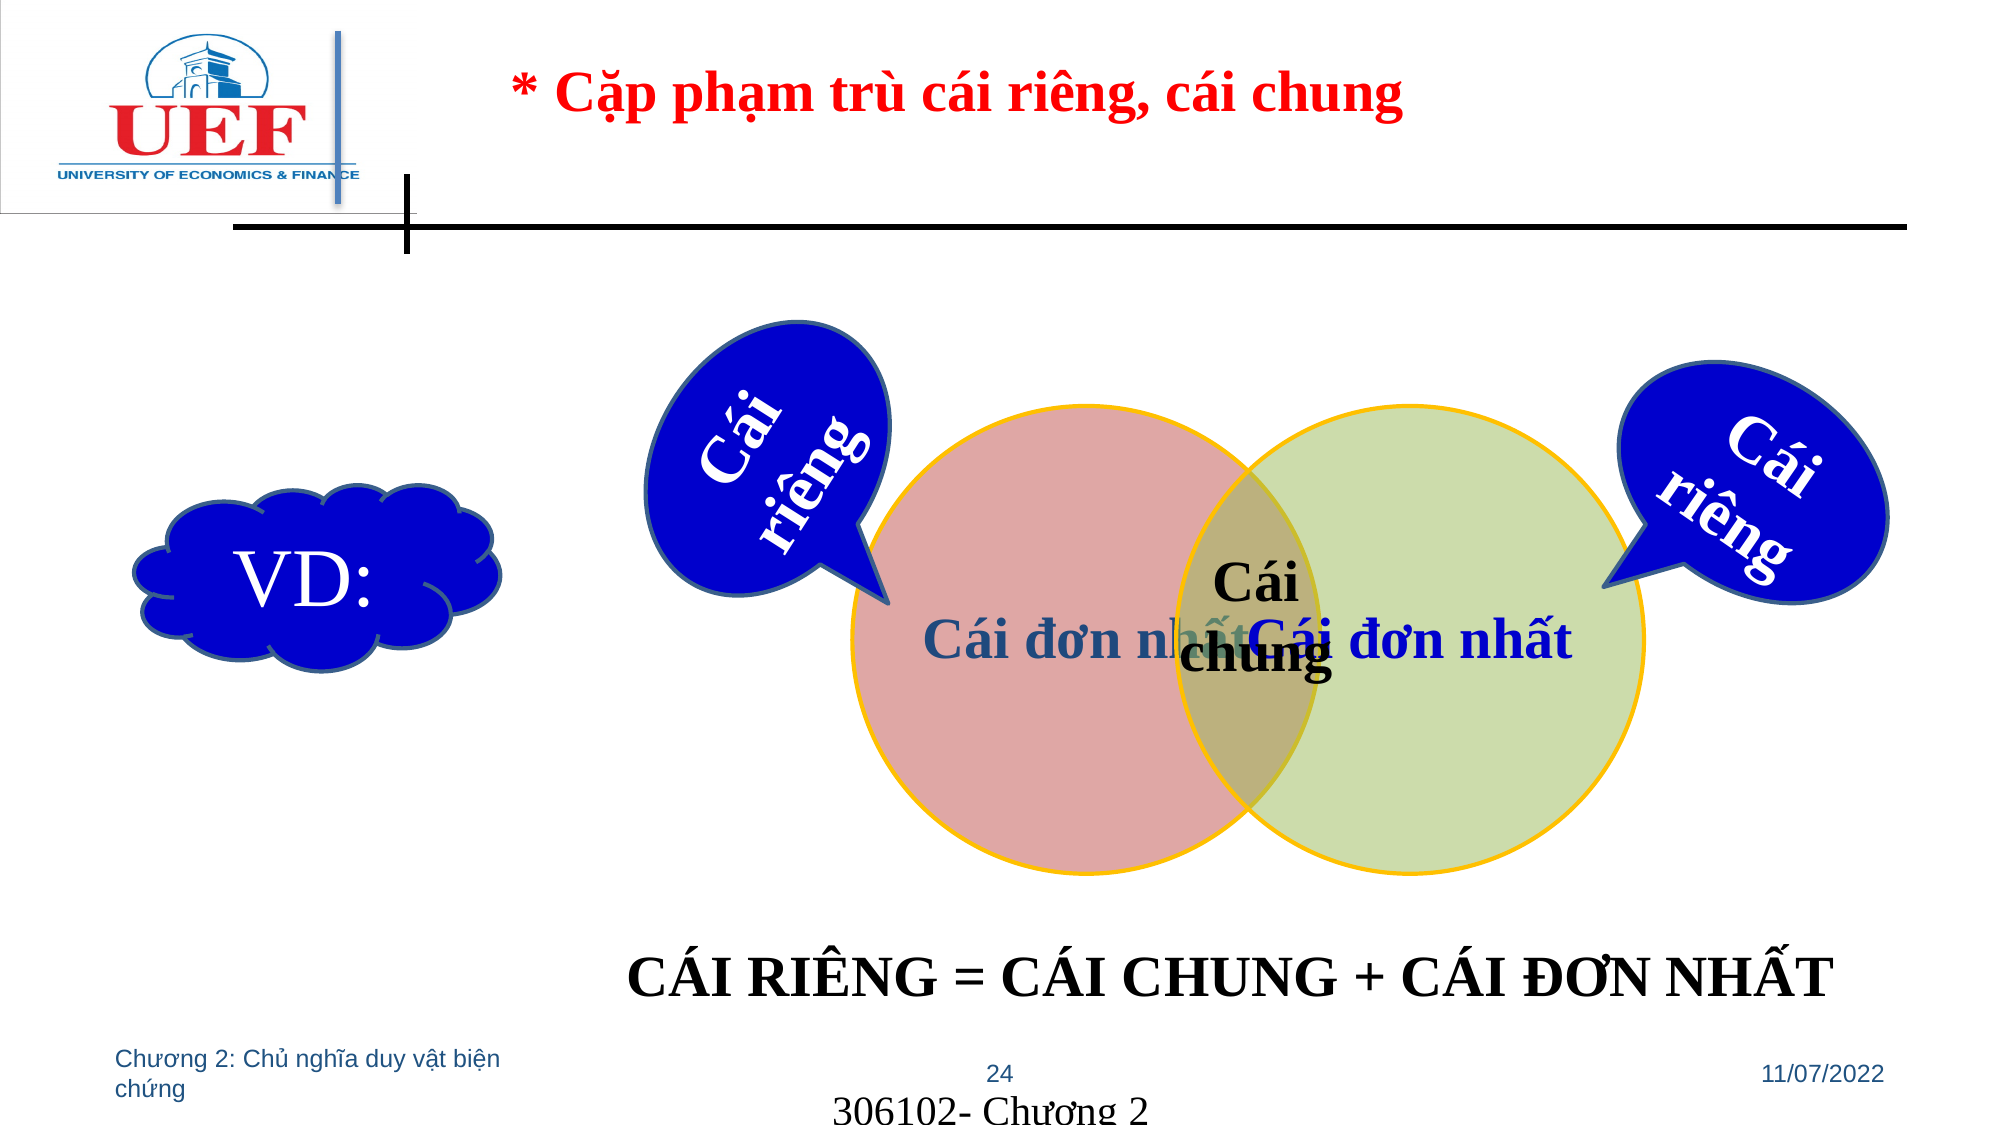

* Cặp phạm trù cái riêng, cái chung
Cái riêng
Cái riêng
Cái đơn nhất
Cái đơn nhất
VD:
Cái chung
CÁI RIÊNG = CÁI CHUNG + CÁI ĐƠN NHẤT
Chương 2: Chủ nghĩa duy vật biện chứng
24
11/07/2022
306102- Chương 2